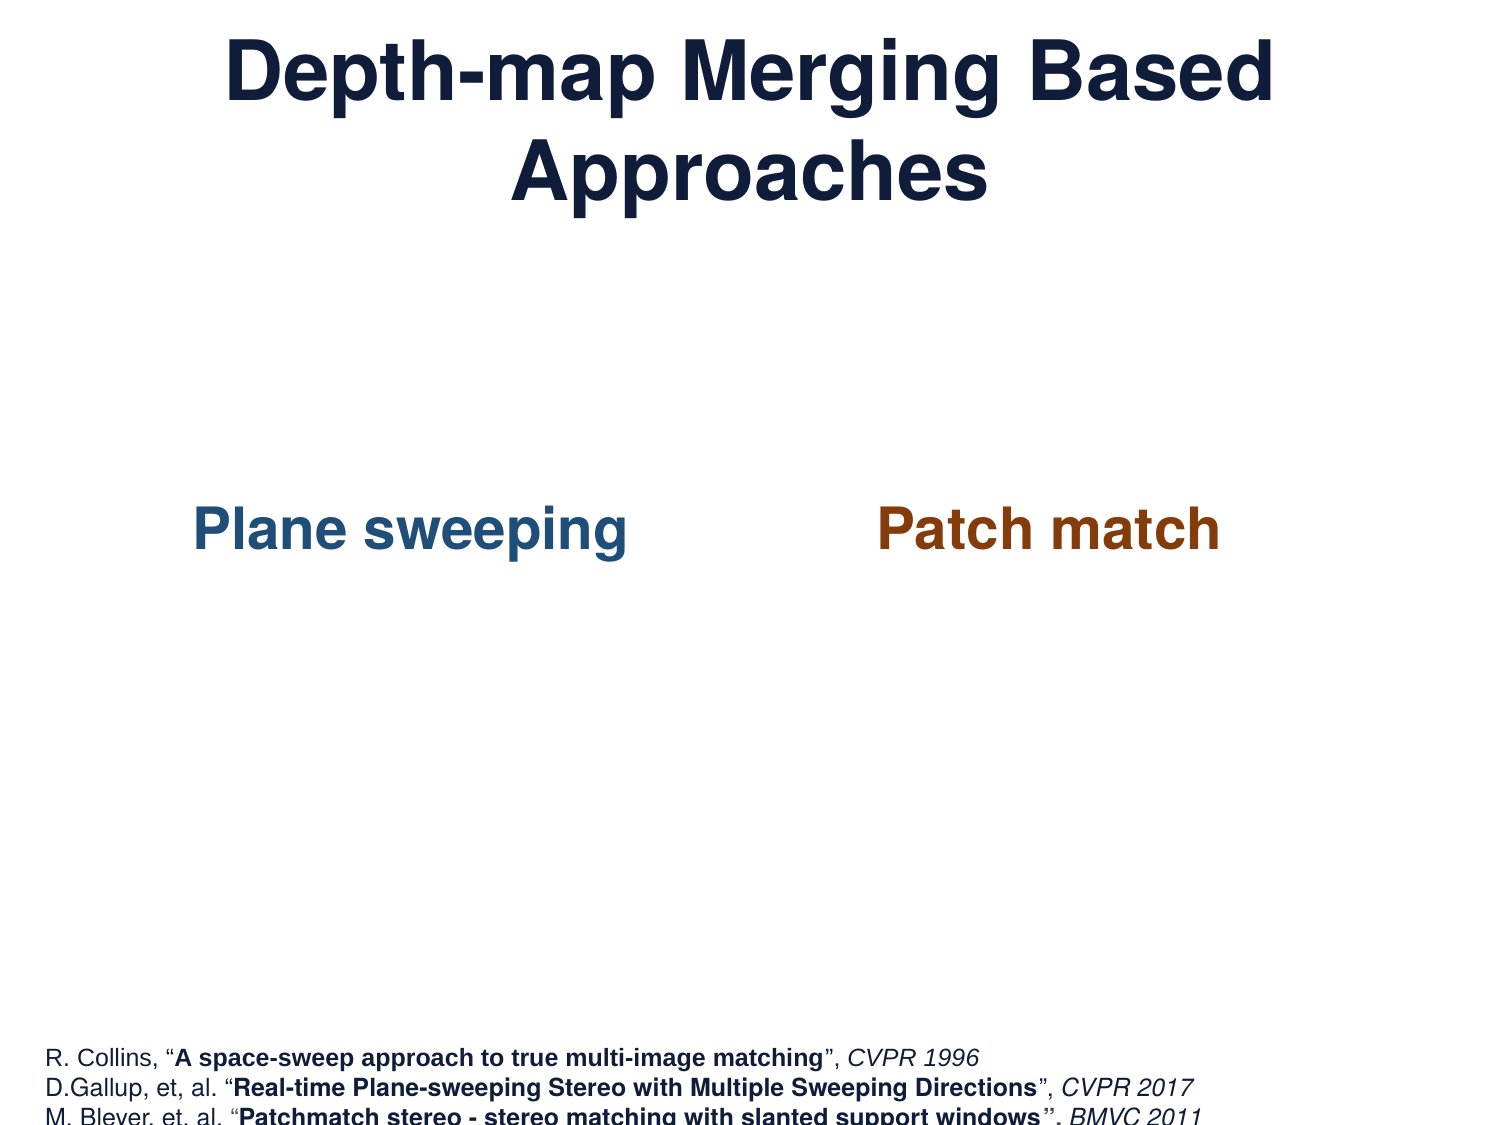

# Depth-map Merging Based Approaches
Plane sweeping
Patch match
R. Collins, “A space-sweep approach to true multi-image matching”, CVPR 1996
D.Gallup, et, al. “Real-time Plane-sweeping Stereo with Multiple Sweeping Directions”, CVPR 2017
M. Bleyer, et. al. “Patchmatch stereo - stereo matching with slanted support windows”, BMVC 2011